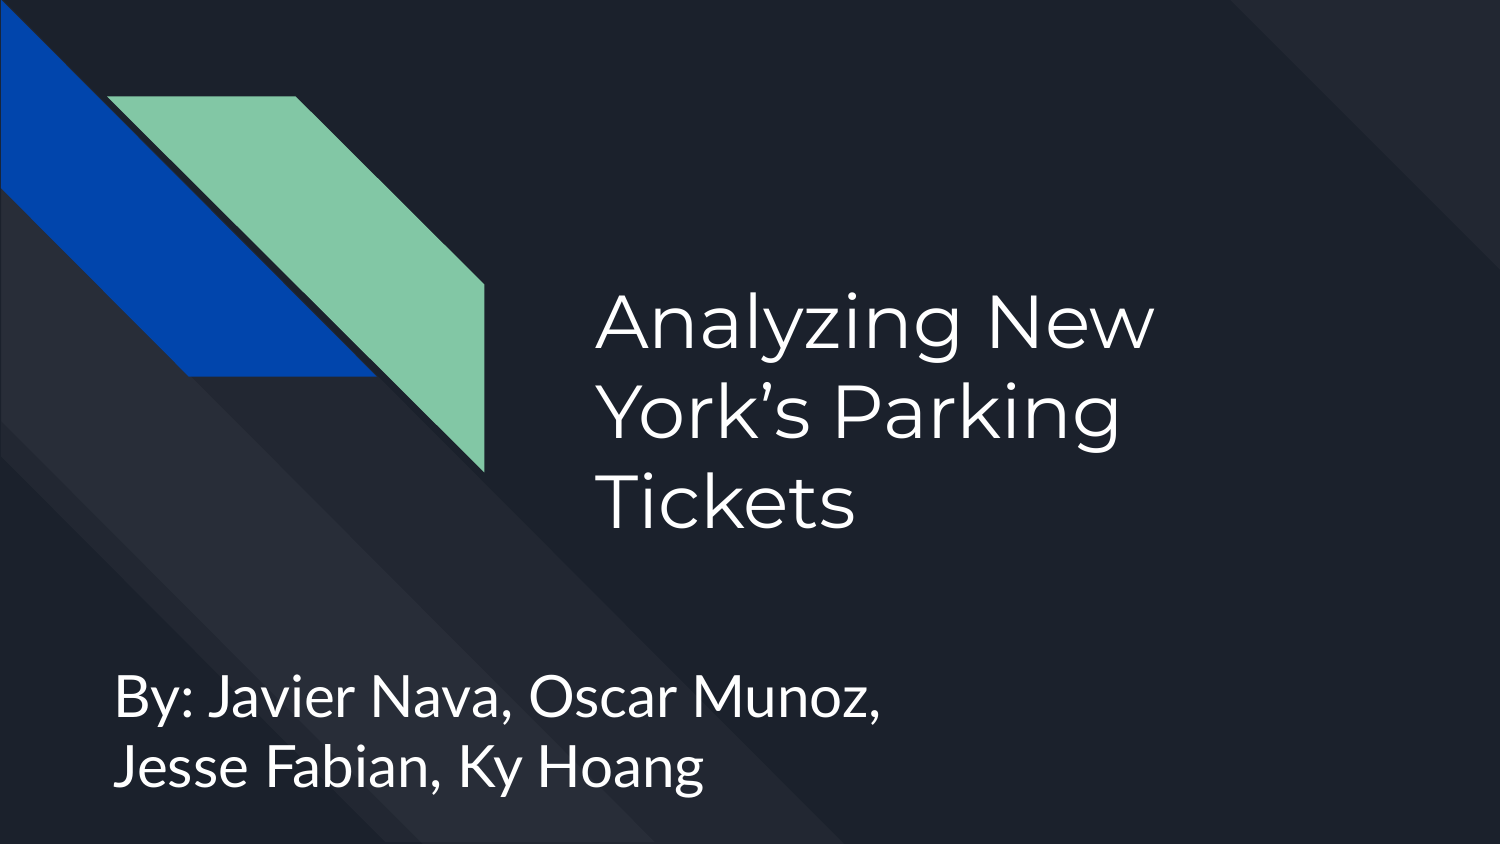

# Analyzing New York’s Parking Tickets
By: Javier Nava, Oscar Munoz,
Jesse Fabian, Ky Hoang